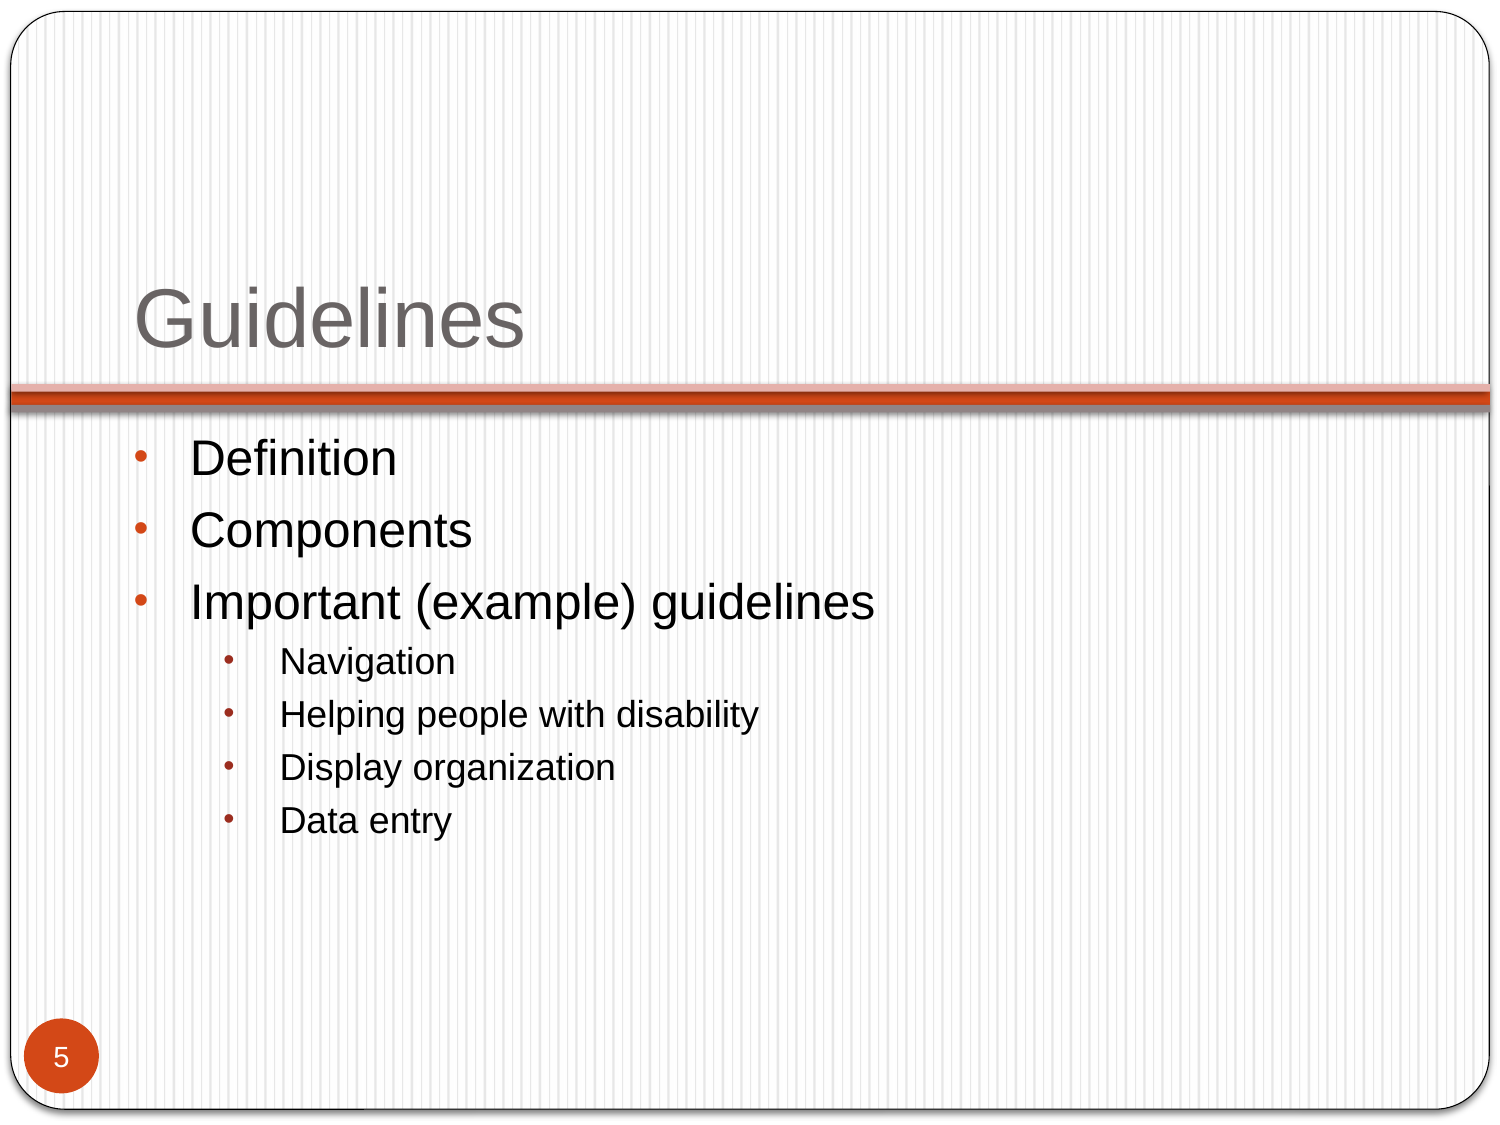

# Guidelines
Definition
Components
Important (example) guidelines
Navigation
Helping people with disability
Display organization
Data entry
5